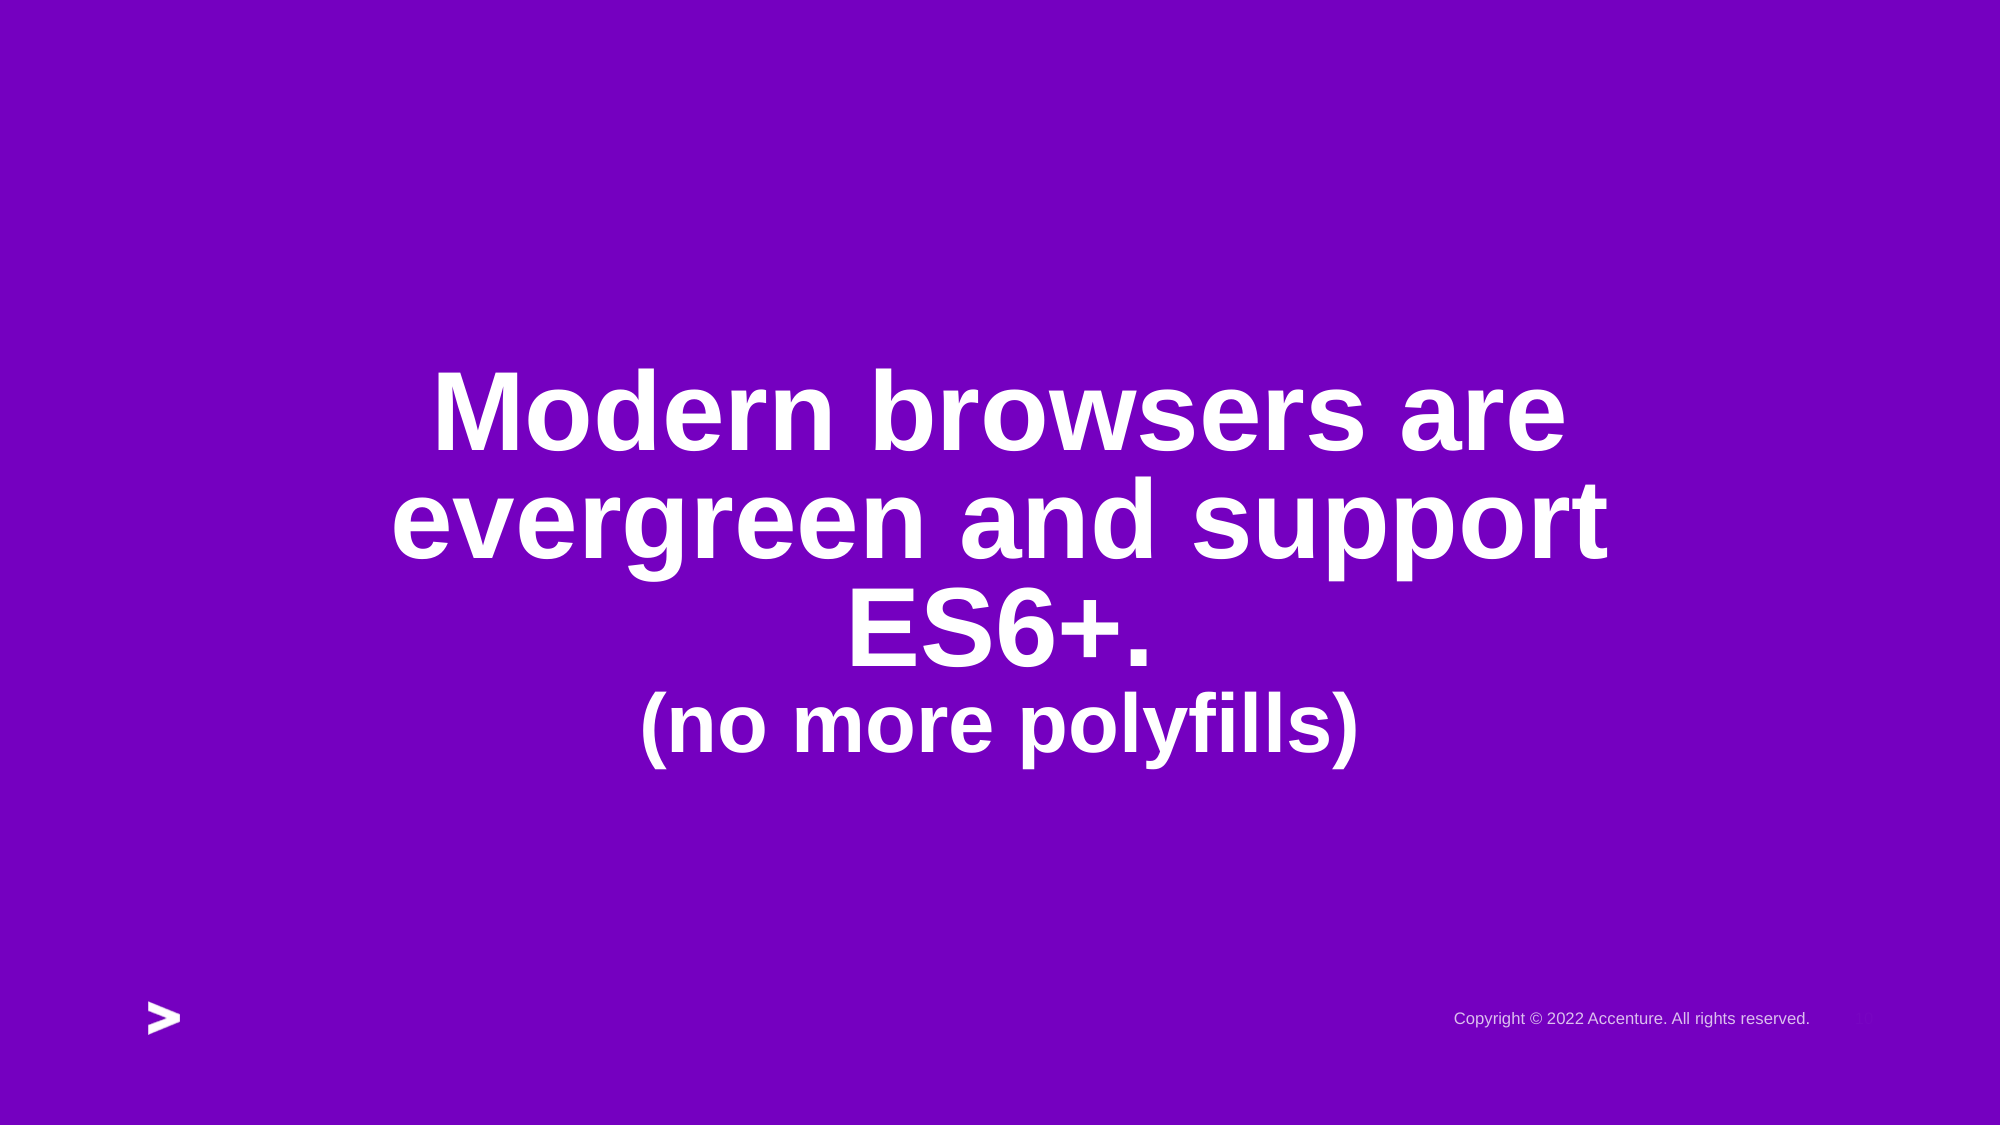

# Modern browsers are evergreen and support ES6+. (no more polyfills)
10